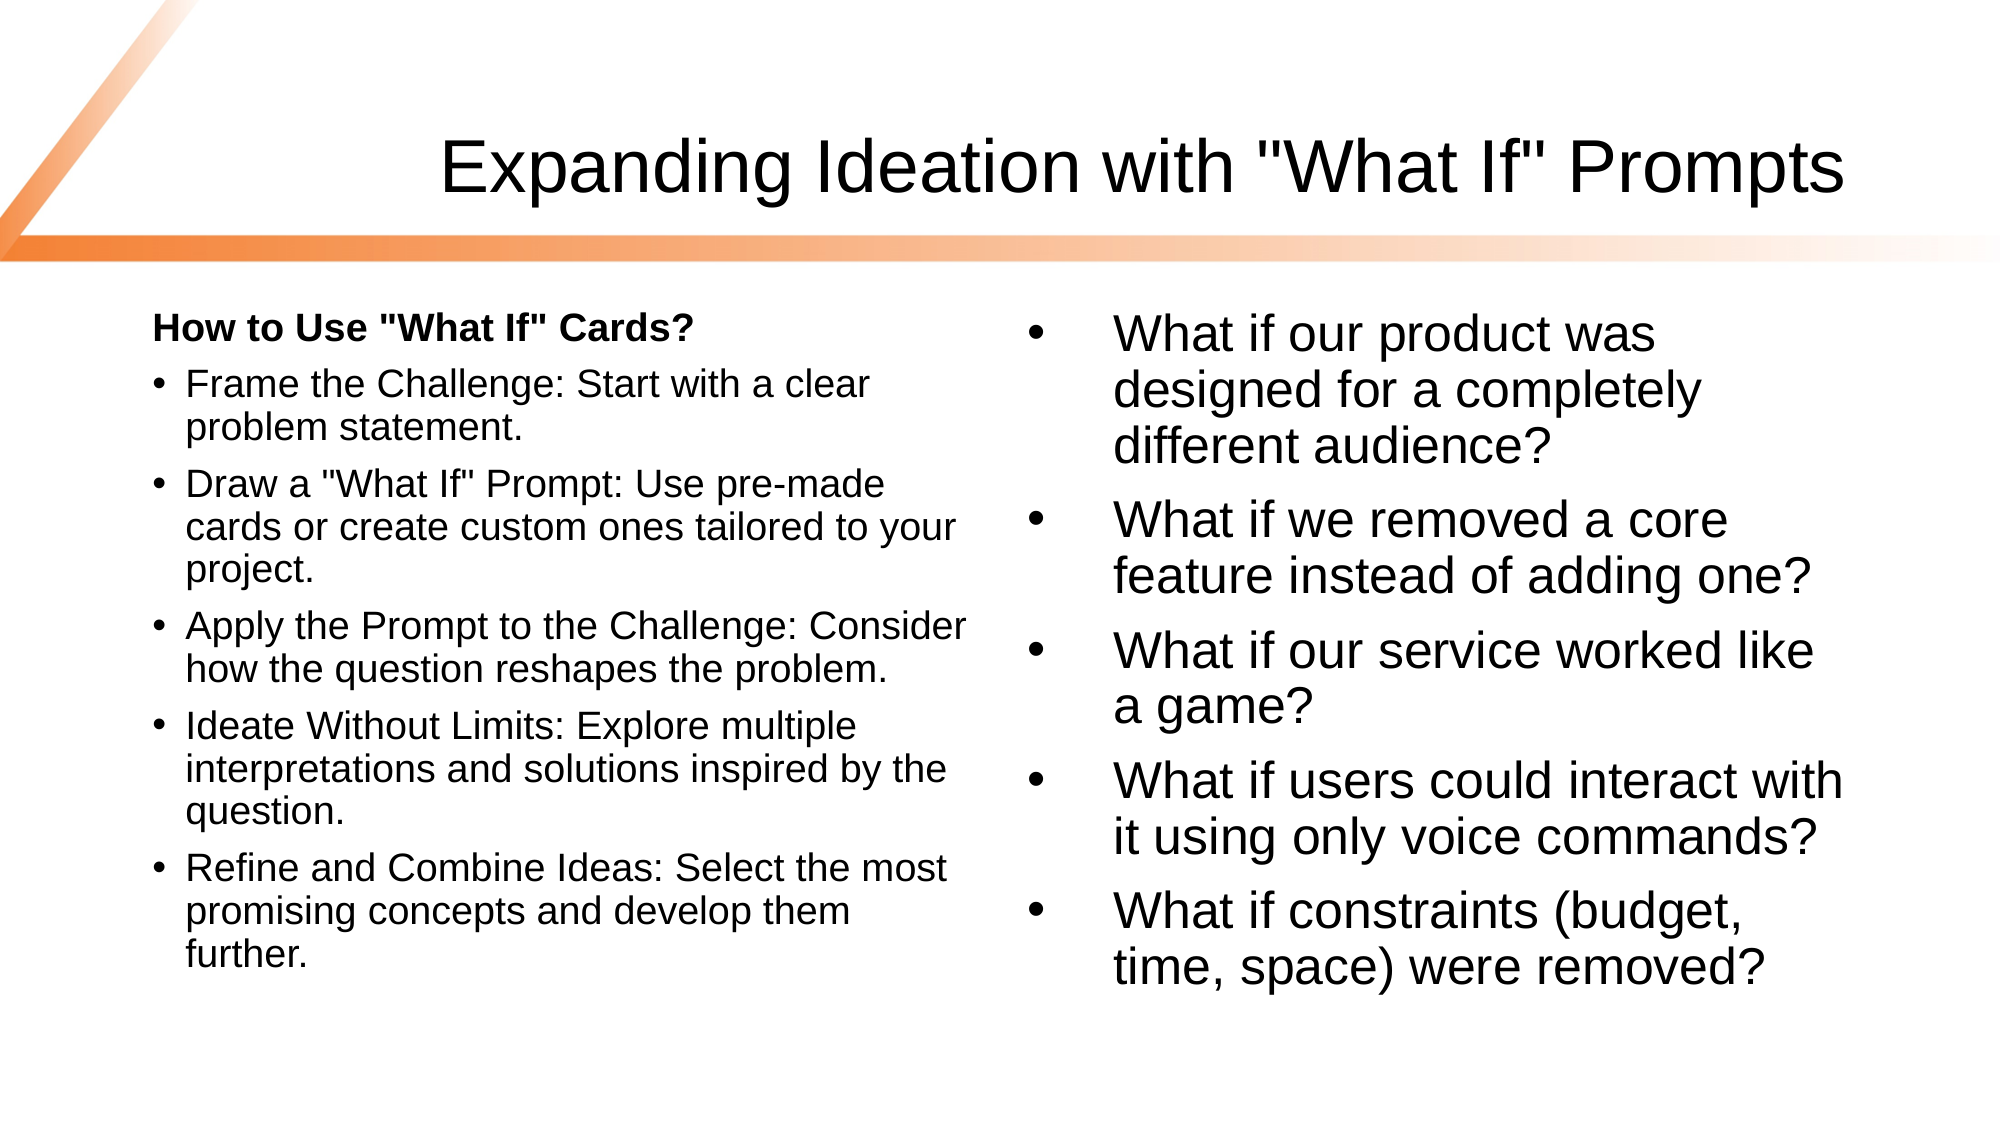

# Expanding Ideation with "What If" Prompts
How to Use "What If" Cards?
Frame the Challenge: Start with a clear problem statement.
Draw a "What If" Prompt: Use pre-made cards or create custom ones tailored to your project.
Apply the Prompt to the Challenge: Consider how the question reshapes the problem.
Ideate Without Limits: Explore multiple interpretations and solutions inspired by the question.
Refine and Combine Ideas: Select the most promising concepts and develop them further.
What if our product was designed for a completely different audience?
What if we removed a core feature instead of adding one?
What if our service worked like a game?
What if users could interact with it using only voice commands?
What if constraints (budget, time, space) were removed?